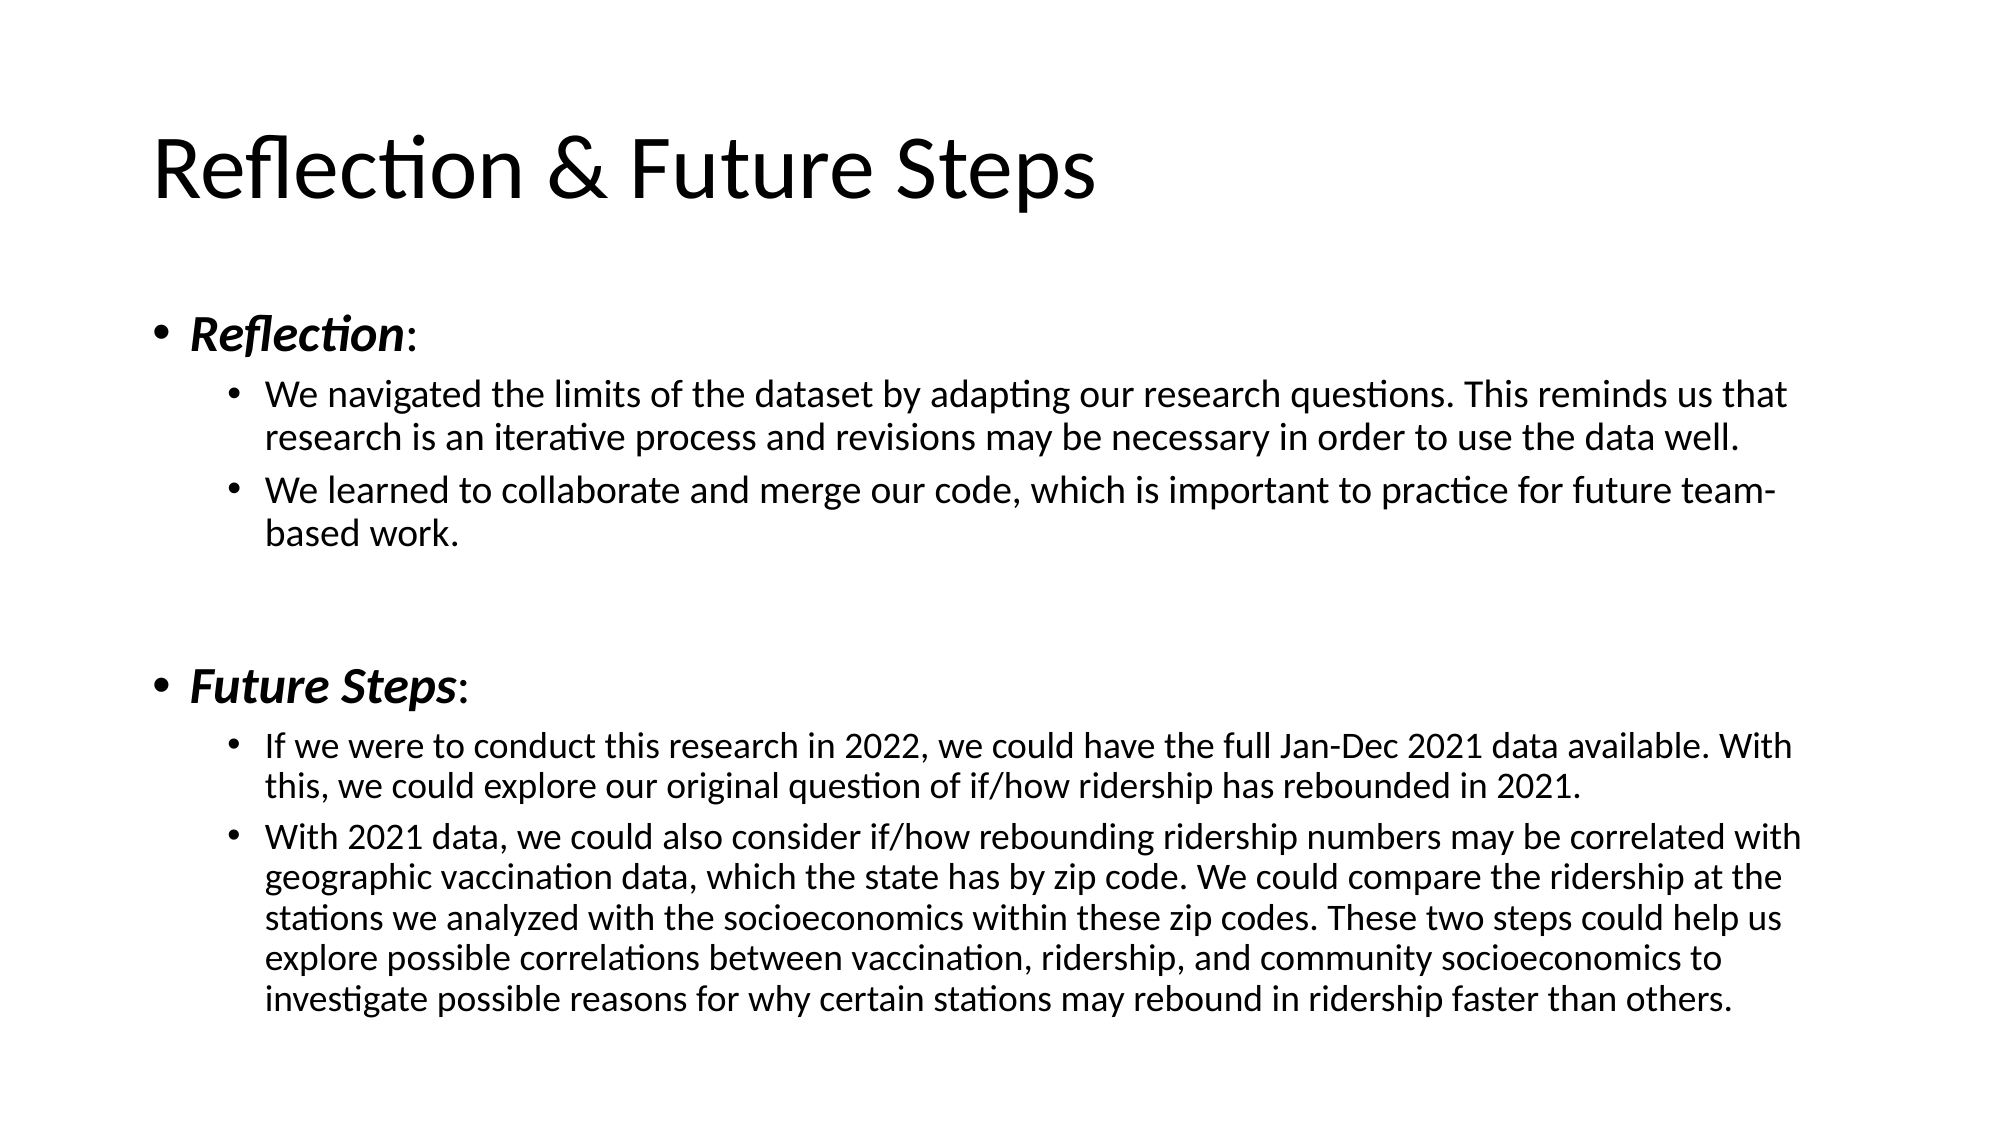

# Reflection & Future Steps
Reflection:
We navigated the limits of the dataset by adapting our research questions. This reminds us that research is an iterative process and revisions may be necessary in order to use the data well.
We learned to collaborate and merge our code, which is important to practice for future team-based work.

Future Steps:
If we were to conduct this research in 2022, we could have the full Jan-Dec 2021 data available. With this, we could explore our original question of if/how ridership has rebounded in 2021.
With 2021 data, we could also consider if/how rebounding ridership numbers may be correlated with geographic vaccination data, which the state has by zip code. We could compare the ridership at the stations we analyzed with the socioeconomics within these zip codes. These two steps could help us explore possible correlations between vaccination, ridership, and community socioeconomics to investigate possible reasons for why certain stations may rebound in ridership faster than others.